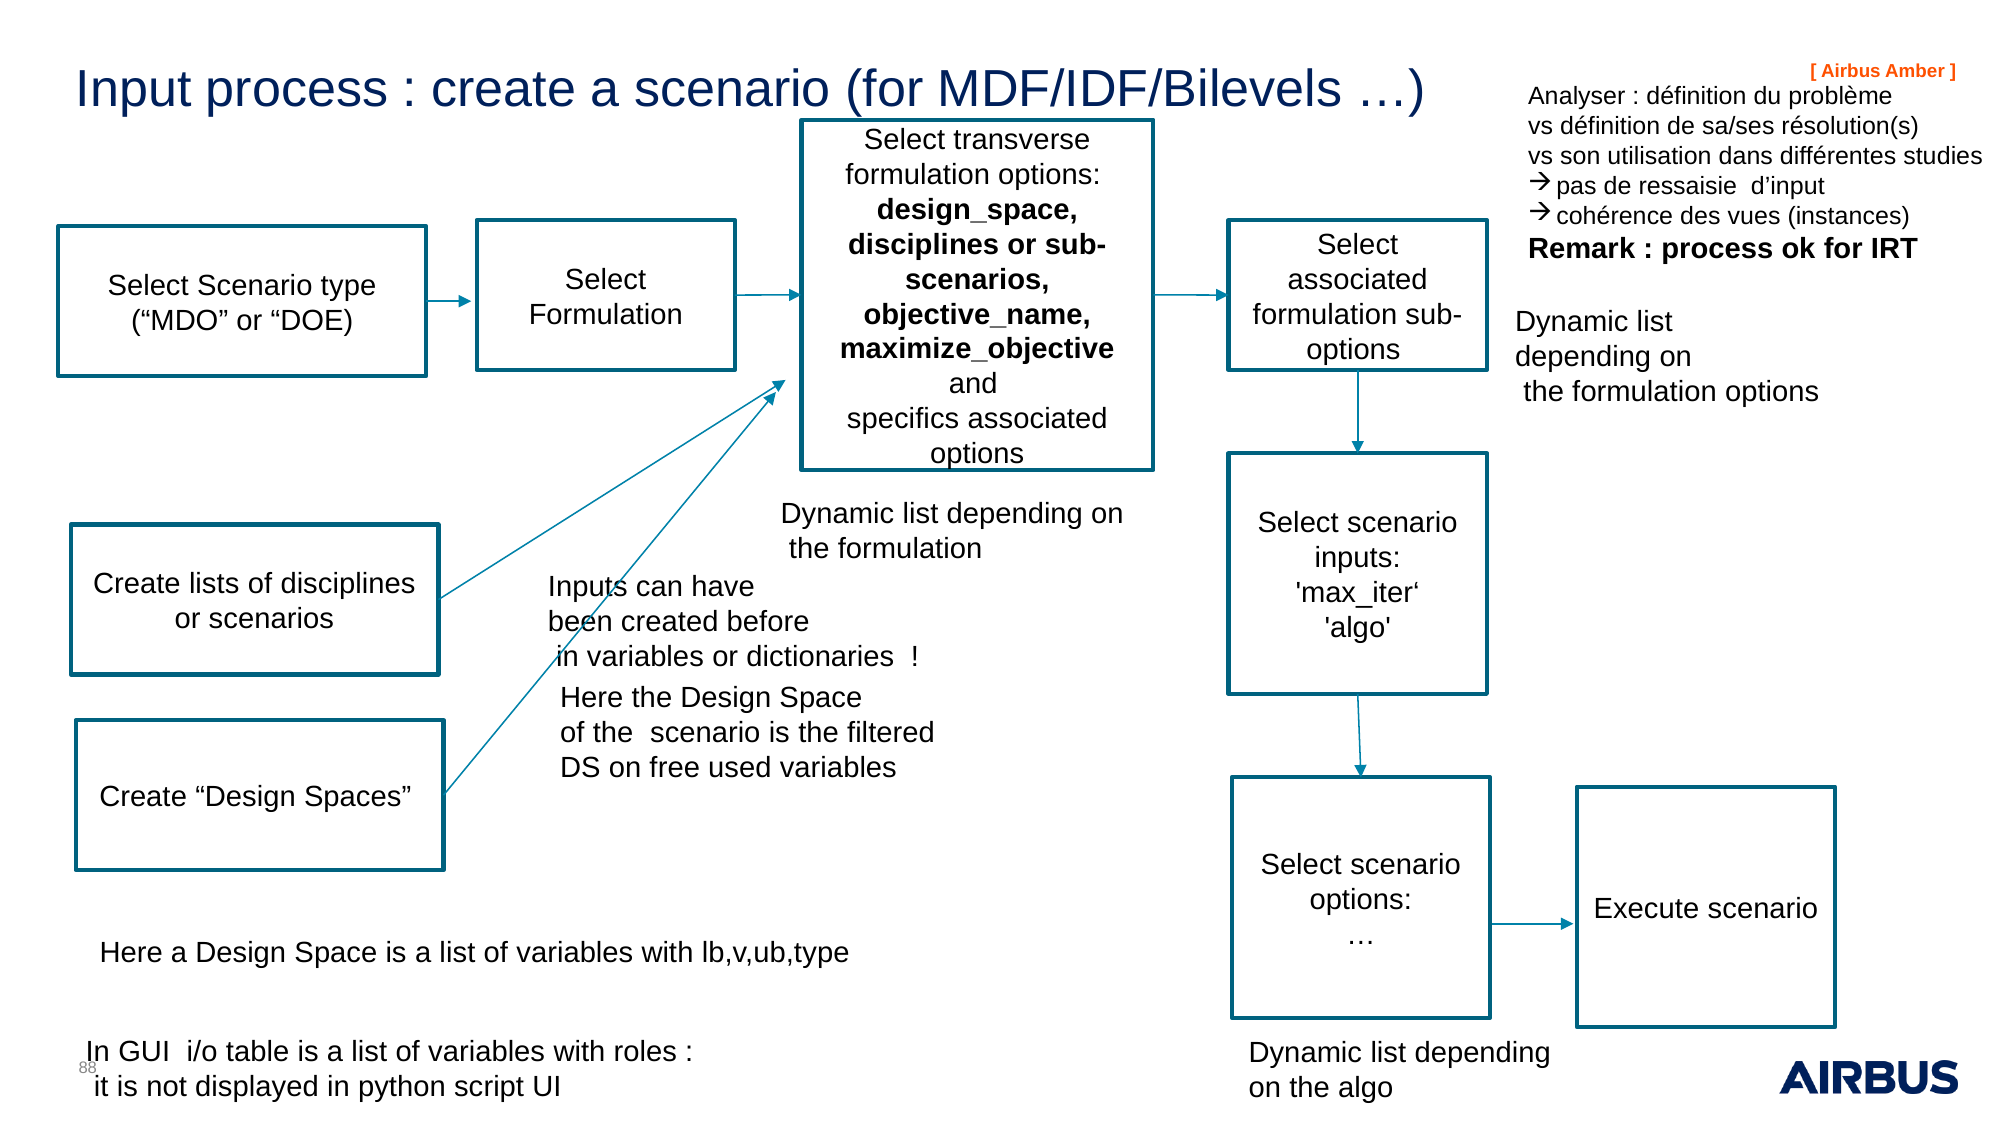

# Input process : create a scenario (for MDF/IDF/Bilevels …)
Analyser : définition du problème
vs définition de sa/ses résolution(s)
vs son utilisation dans différentes studies
pas de ressaisie  d’input
cohérence des vues (instances)
Remark : process ok for IRT
Select transverse formulation options:
design_space, disciplines or sub-scenarios,
objective_name,
maximize_objective
and
specifics associated options

Select Formulation
Select associated formulation sub-options
Select Scenario type (“MDO” or “DOE)
Dynamic list
depending on
 the formulation options
Select scenario inputs:
'max_iter‘
'algo'
Dynamic list depending on
 the formulation
Create lists of disciplines or scenarios
Inputs can have
been created before
 in variables or dictionaries  !
Here the Design Space
of the  scenario is the filtered
DS on free used variables
Create “Design Spaces”
Select scenario options:
…
Execute scenario
Here a Design Space is a list of variables with lb,v,ub,type
In GUI  i/o table is a list of variables with roles :
 it is not displayed in python script UI
Dynamic list depending on the algo